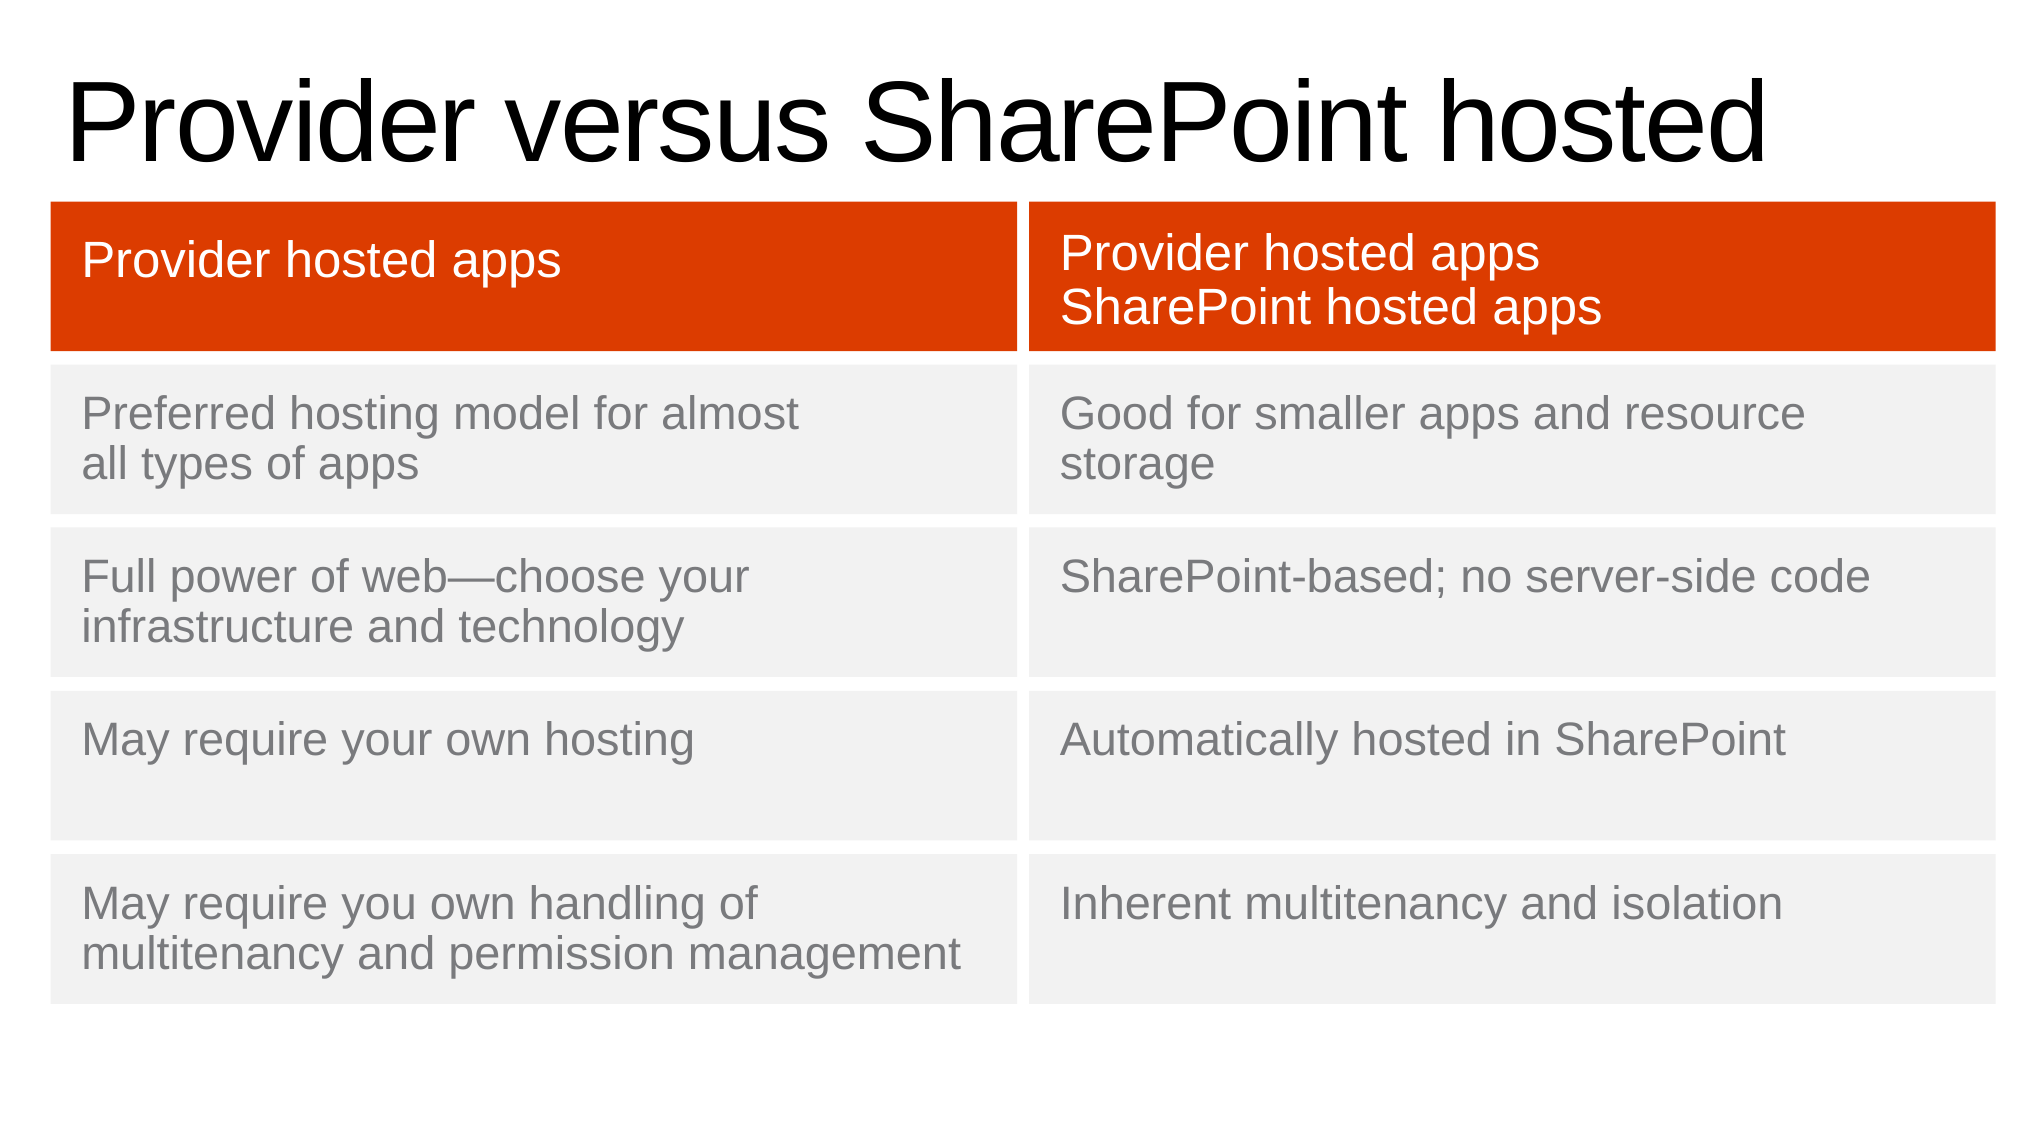

# Provider versus SharePoint hosted
Provider hosted apps
Provider hosted apps
SharePoint hosted apps
Preferred hosting model for almost
all types of apps
Good for smaller apps and resource storage
Full power of web—choose your infrastructure and technology
SharePoint-based; no server-side code
May require your own hosting
Automatically hosted in SharePoint
May require you own handling of
multitenancy and permission management
Inherent multitenancy and isolation